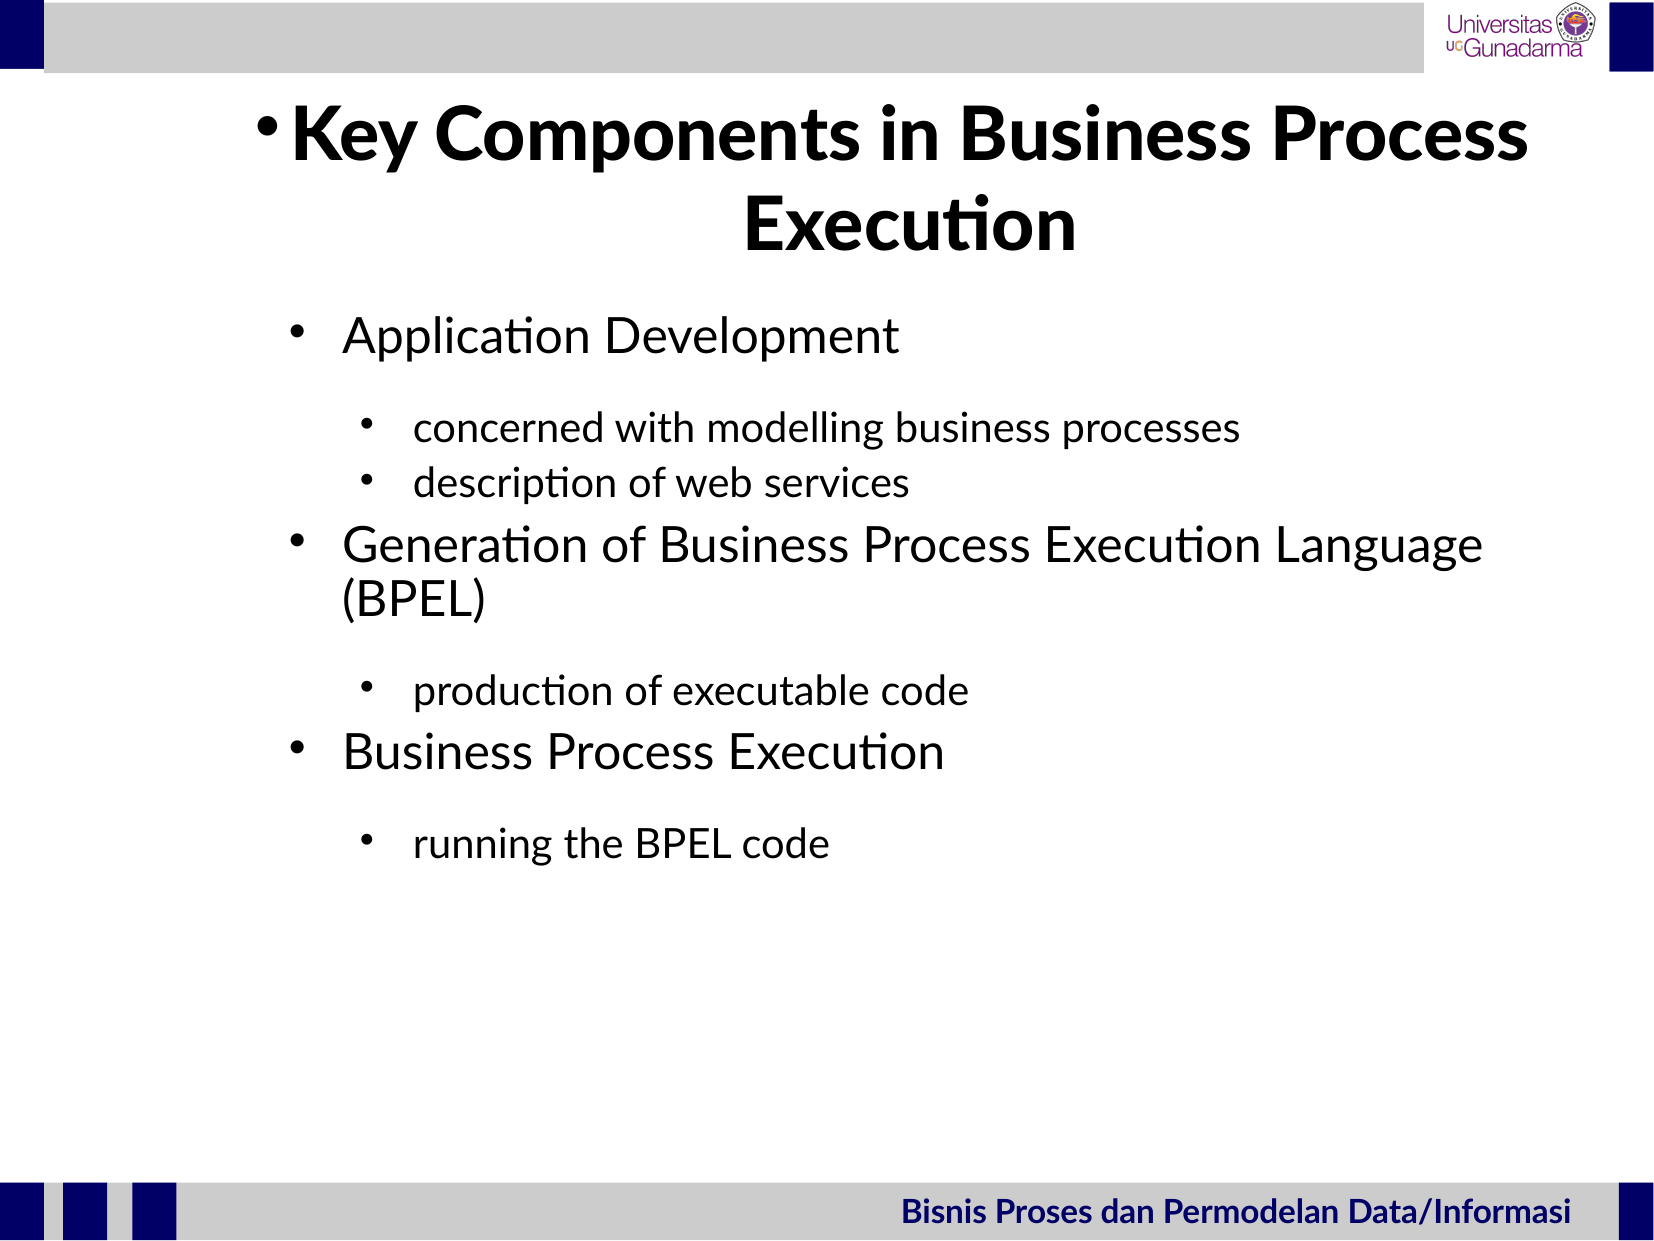

Key Components in Business Process Execution
Application Development
concerned with modelling business processes
description of web services
Generation of Business Process Execution Language (BPEL)
production of executable code
Business Process Execution
running the BPEL code